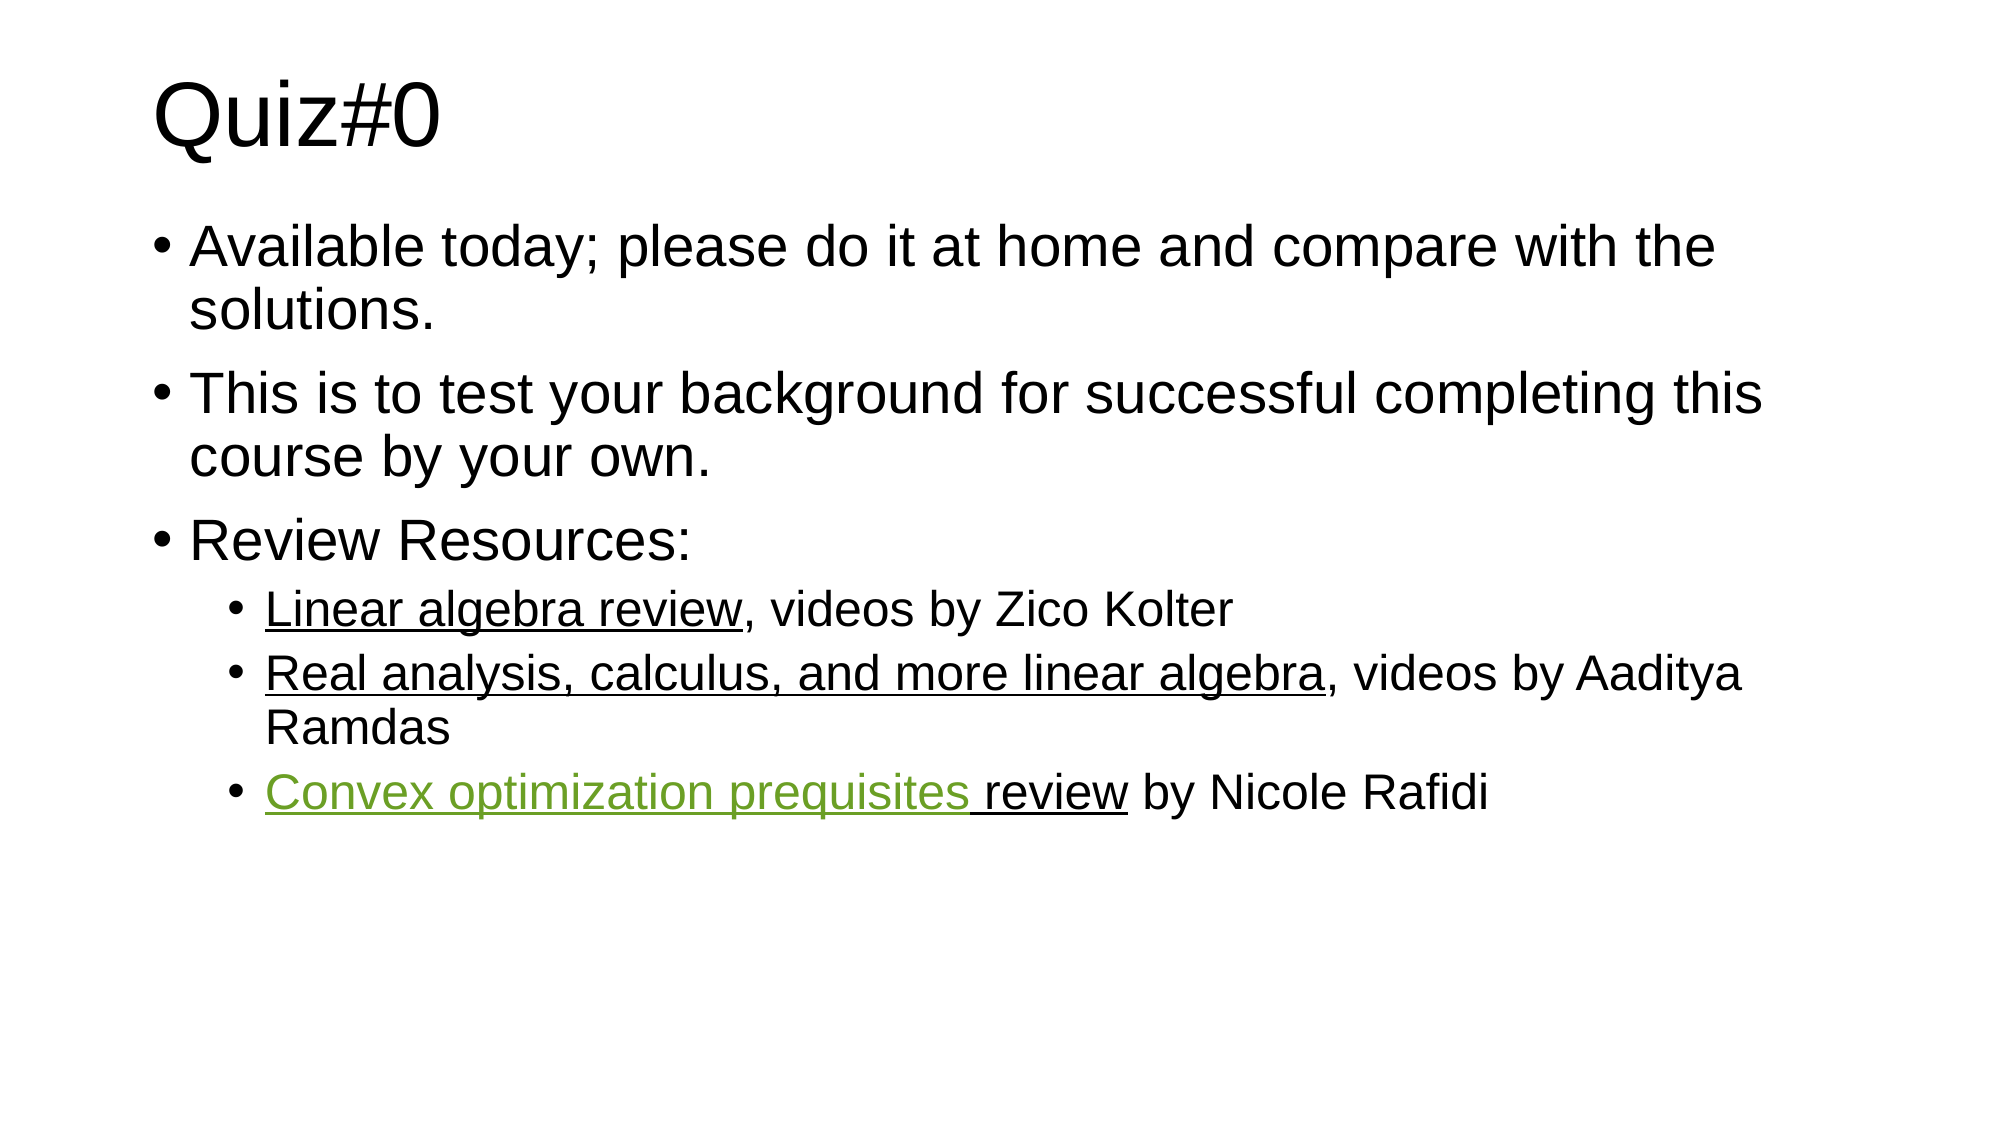

# Quiz#0
Available today; please do it at home and compare with the solutions.
This is to test your background for successful completing this course by your own.
Review Resources:
Linear algebra review, videos by Zico Kolter
Real analysis, calculus, and more linear algebra, videos by Aaditya Ramdas
Convex optimization prequisites review by Nicole Rafidi